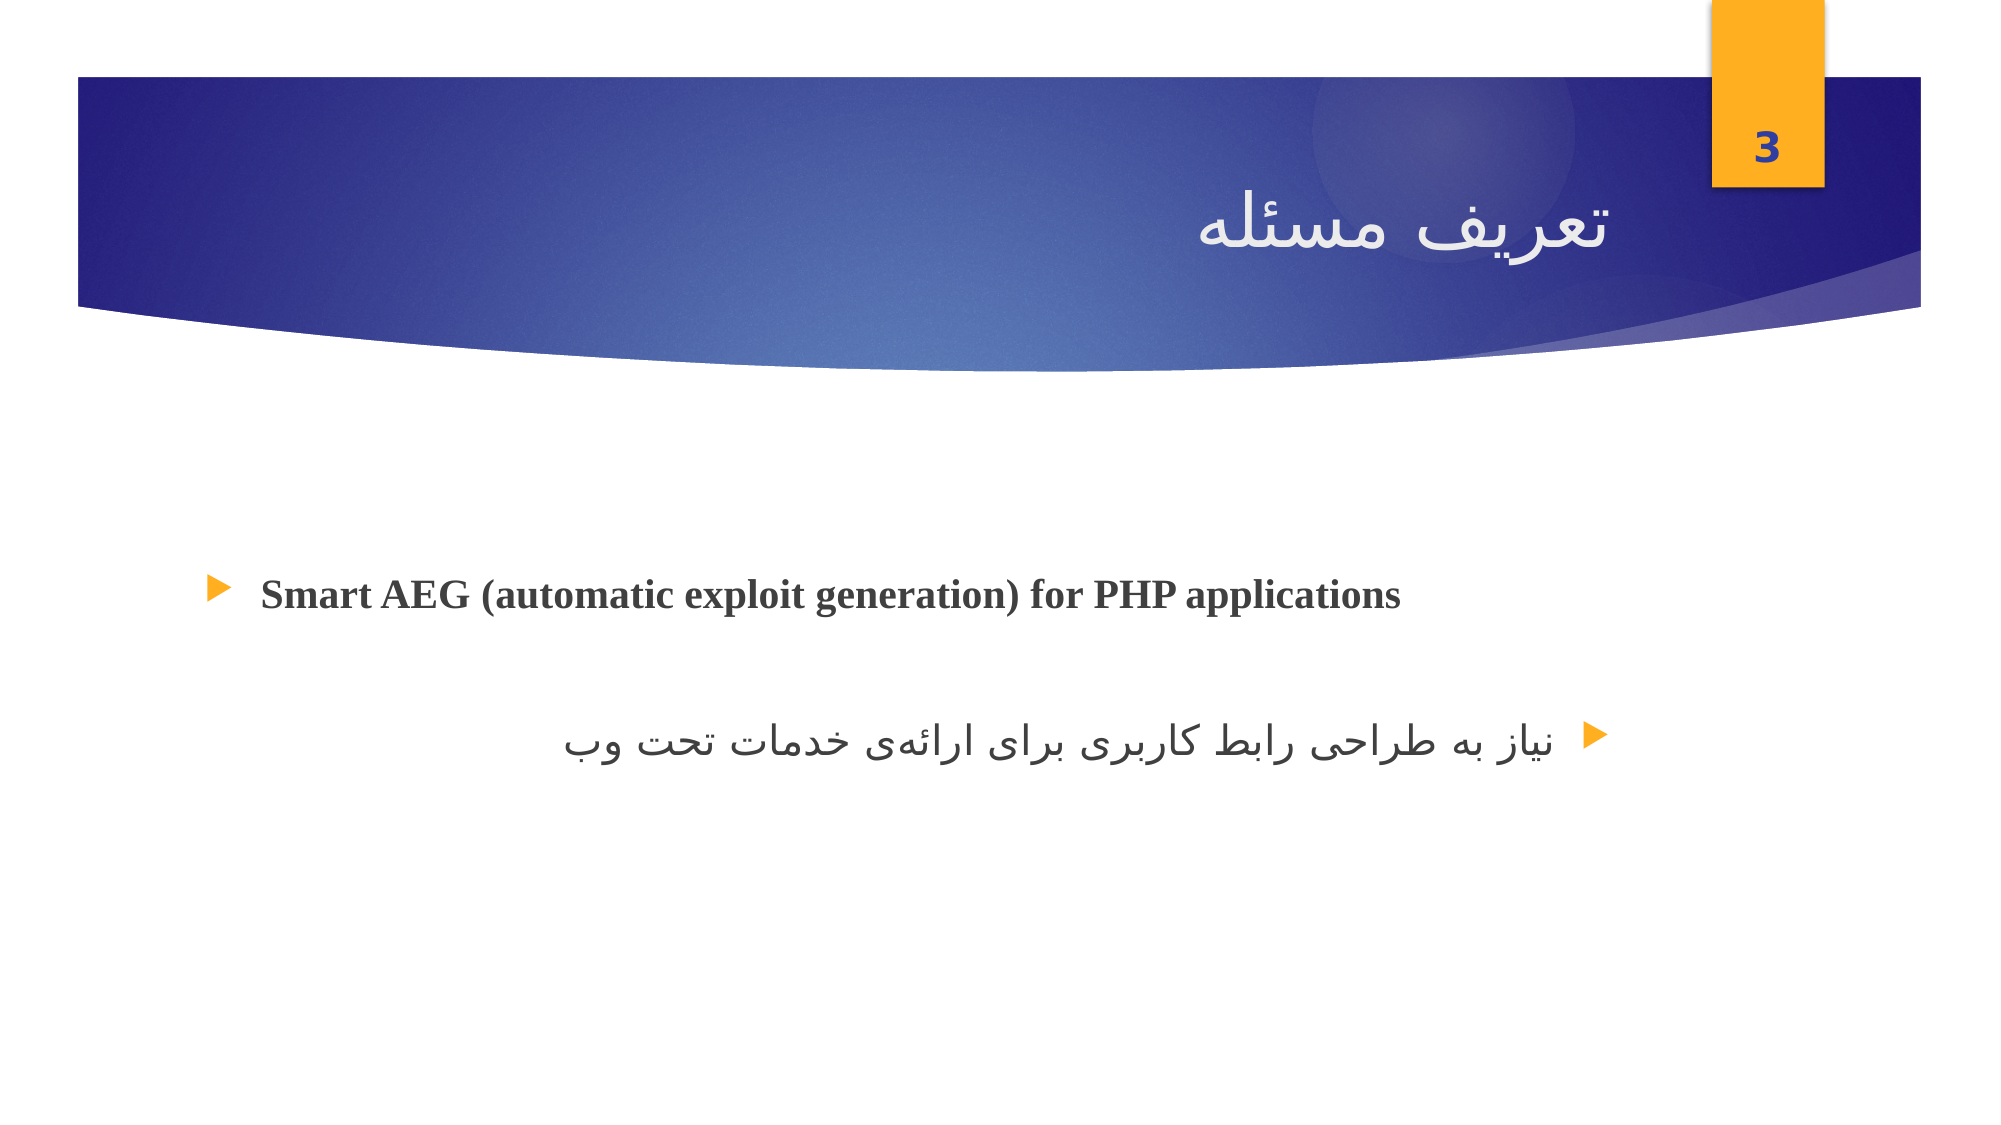

3
# تعریف مسئله
Smart AEG (automatic exploit generation) for PHP applications
نیاز به طراحی رابط کاربری برای ارائه‌ی خدمات تحت وب